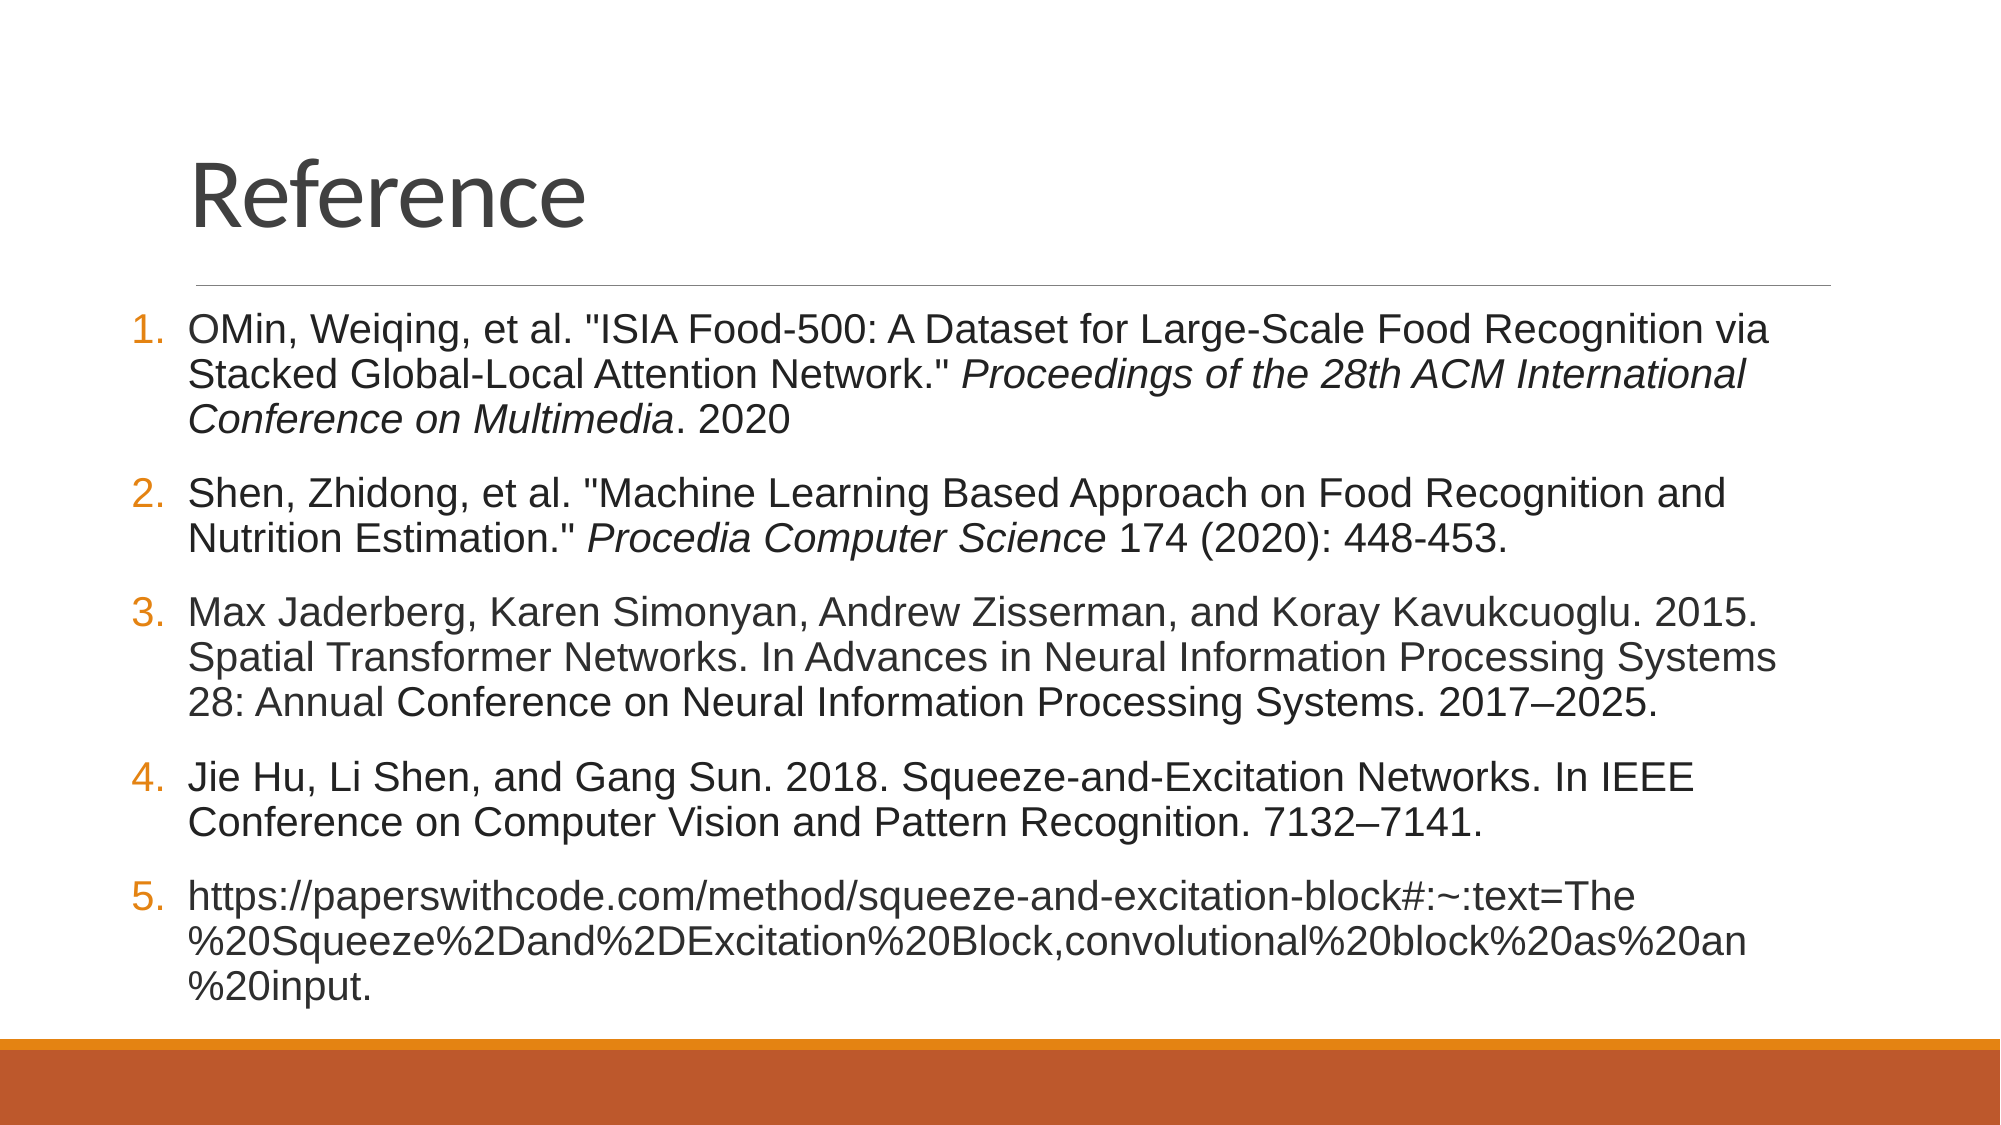

# Reference
OMin, Weiqing, et al. "ISIA Food-500: A Dataset for Large-Scale Food Recognition via Stacked Global-Local Attention Network." Proceedings of the 28th ACM International Conference on Multimedia. 2020
Shen, Zhidong, et al. "Machine Learning Based Approach on Food Recognition and Nutrition Estimation." Procedia Computer Science 174 (2020): 448-453.
Max Jaderberg, Karen Simonyan, Andrew Zisserman, and Koray Kavukcuoglu. 2015. Spatial Transformer Networks. In Advances in Neural Information Processing Systems 28: Annual Conference on Neural Information Processing Systems. 2017–2025.
Jie Hu, Li Shen, and Gang Sun. 2018. Squeeze-and-Excitation Networks. In IEEE Conference on Computer Vision and Pattern Recognition. 7132–7141.
https://paperswithcode.com/method/squeeze-and-excitation-block#:~:text=The%20Squeeze%2Dand%2DExcitation%20Block,convolutional%20block%20as%20an%20input.